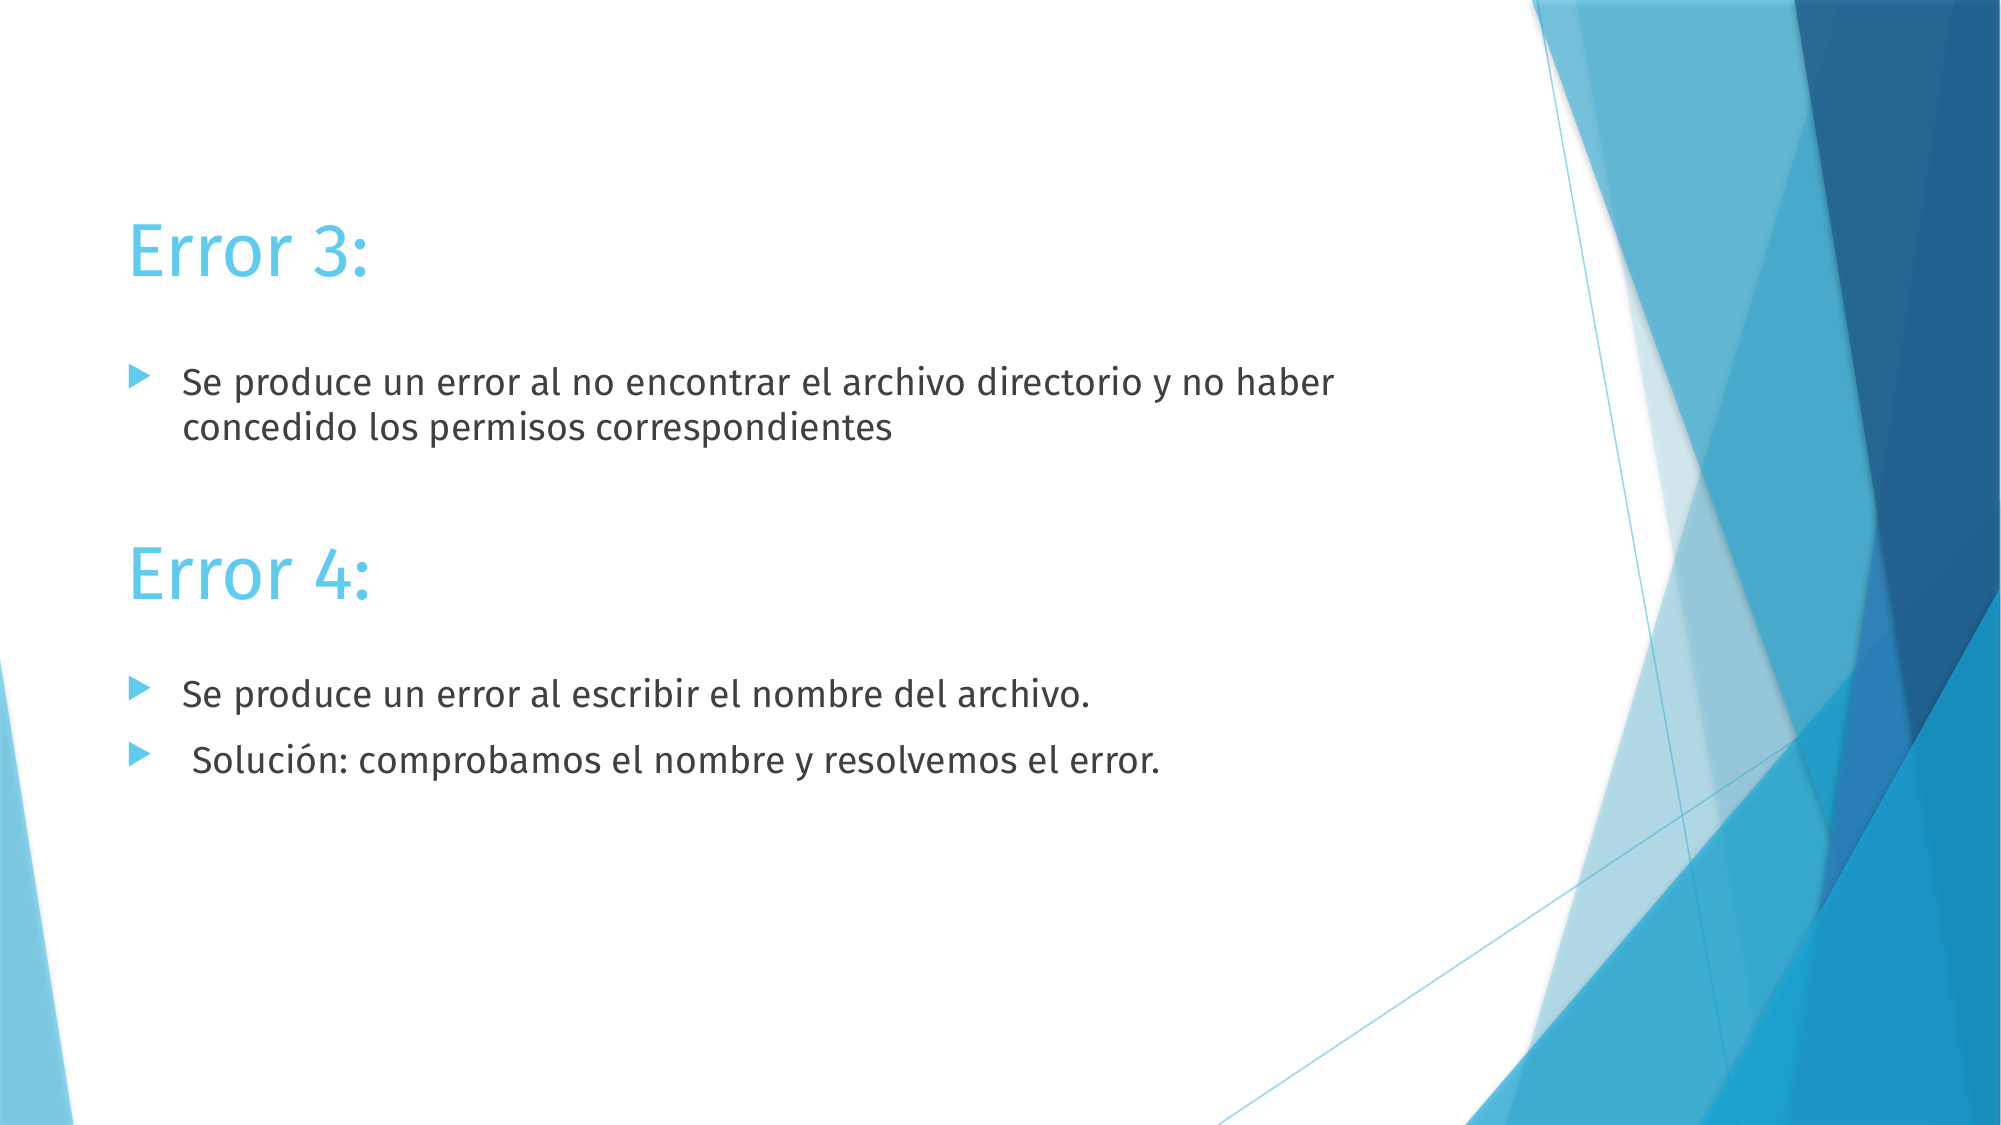

Error 3:
Se produce un error al no encontrar el archivo directorio y no haber concedido los permisos correspondientes
# Error 4:
Se produce un error al escribir el nombre del archivo.
 Solución: comprobamos el nombre y resolvemos el error.